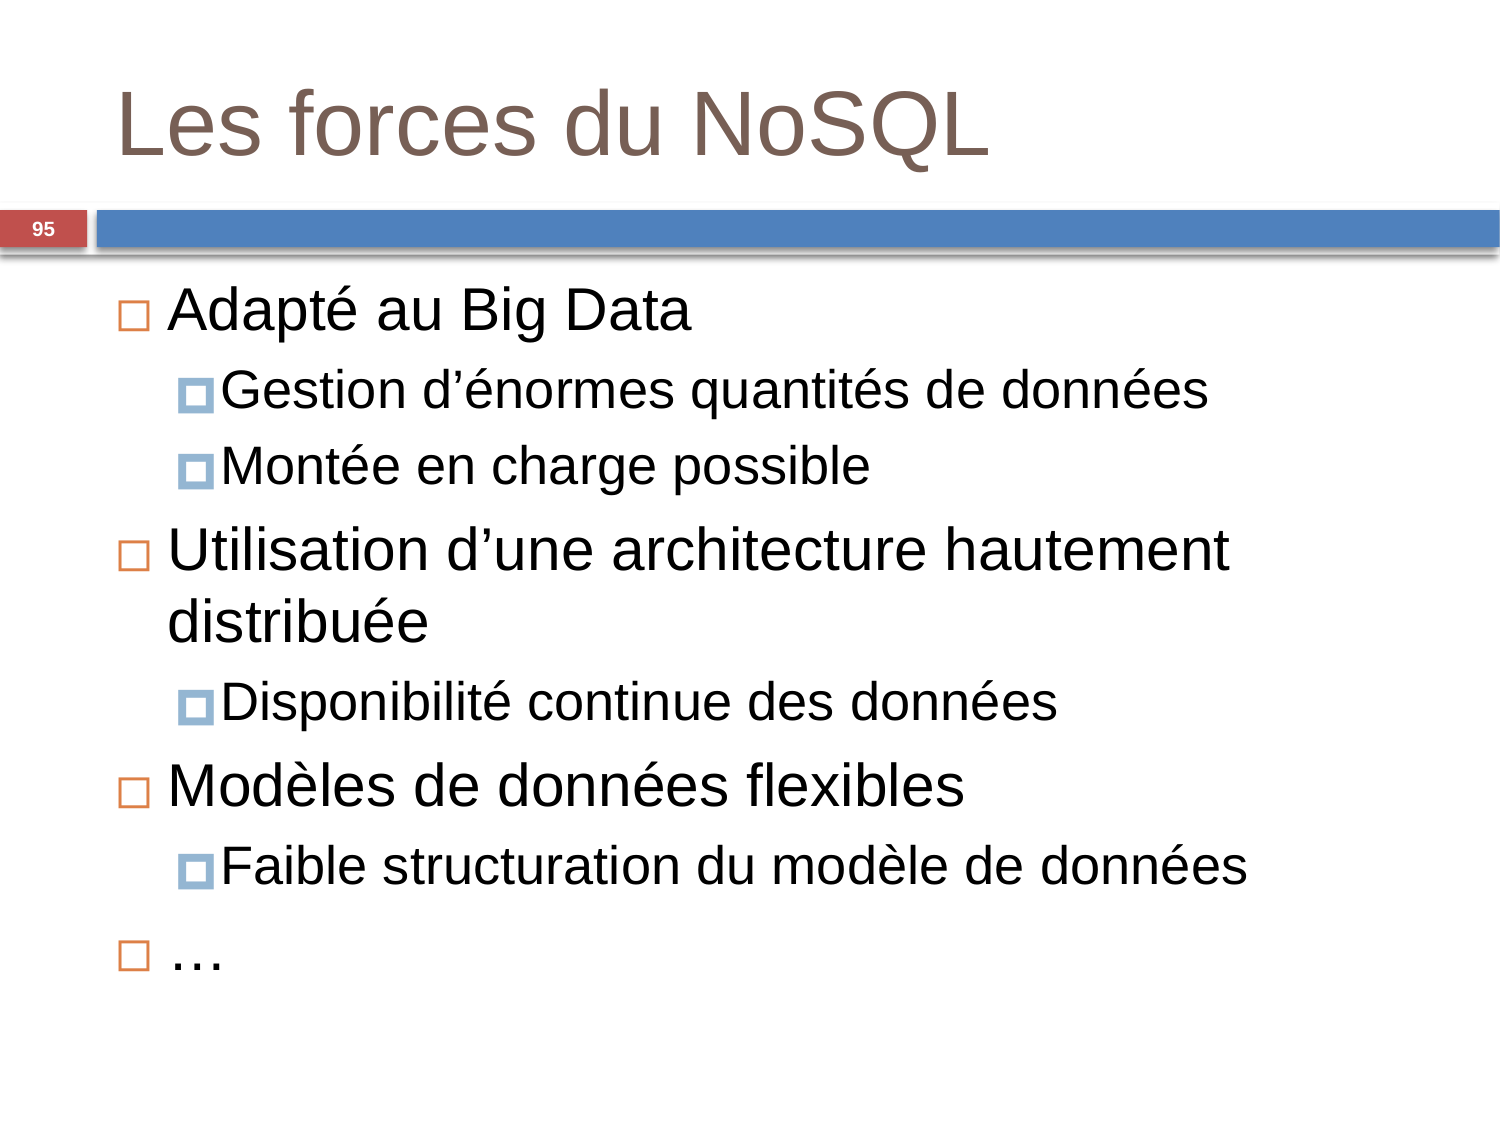

Les forces du NoSQL
95
Adapté au Big Data
Gestion d’énormes quantités de données
Montée en charge possible
Utilisation d’une architecture hautement distribuée
Disponibilité continue des données
Modèles de données flexibles
Faible structuration du modèle de données
…